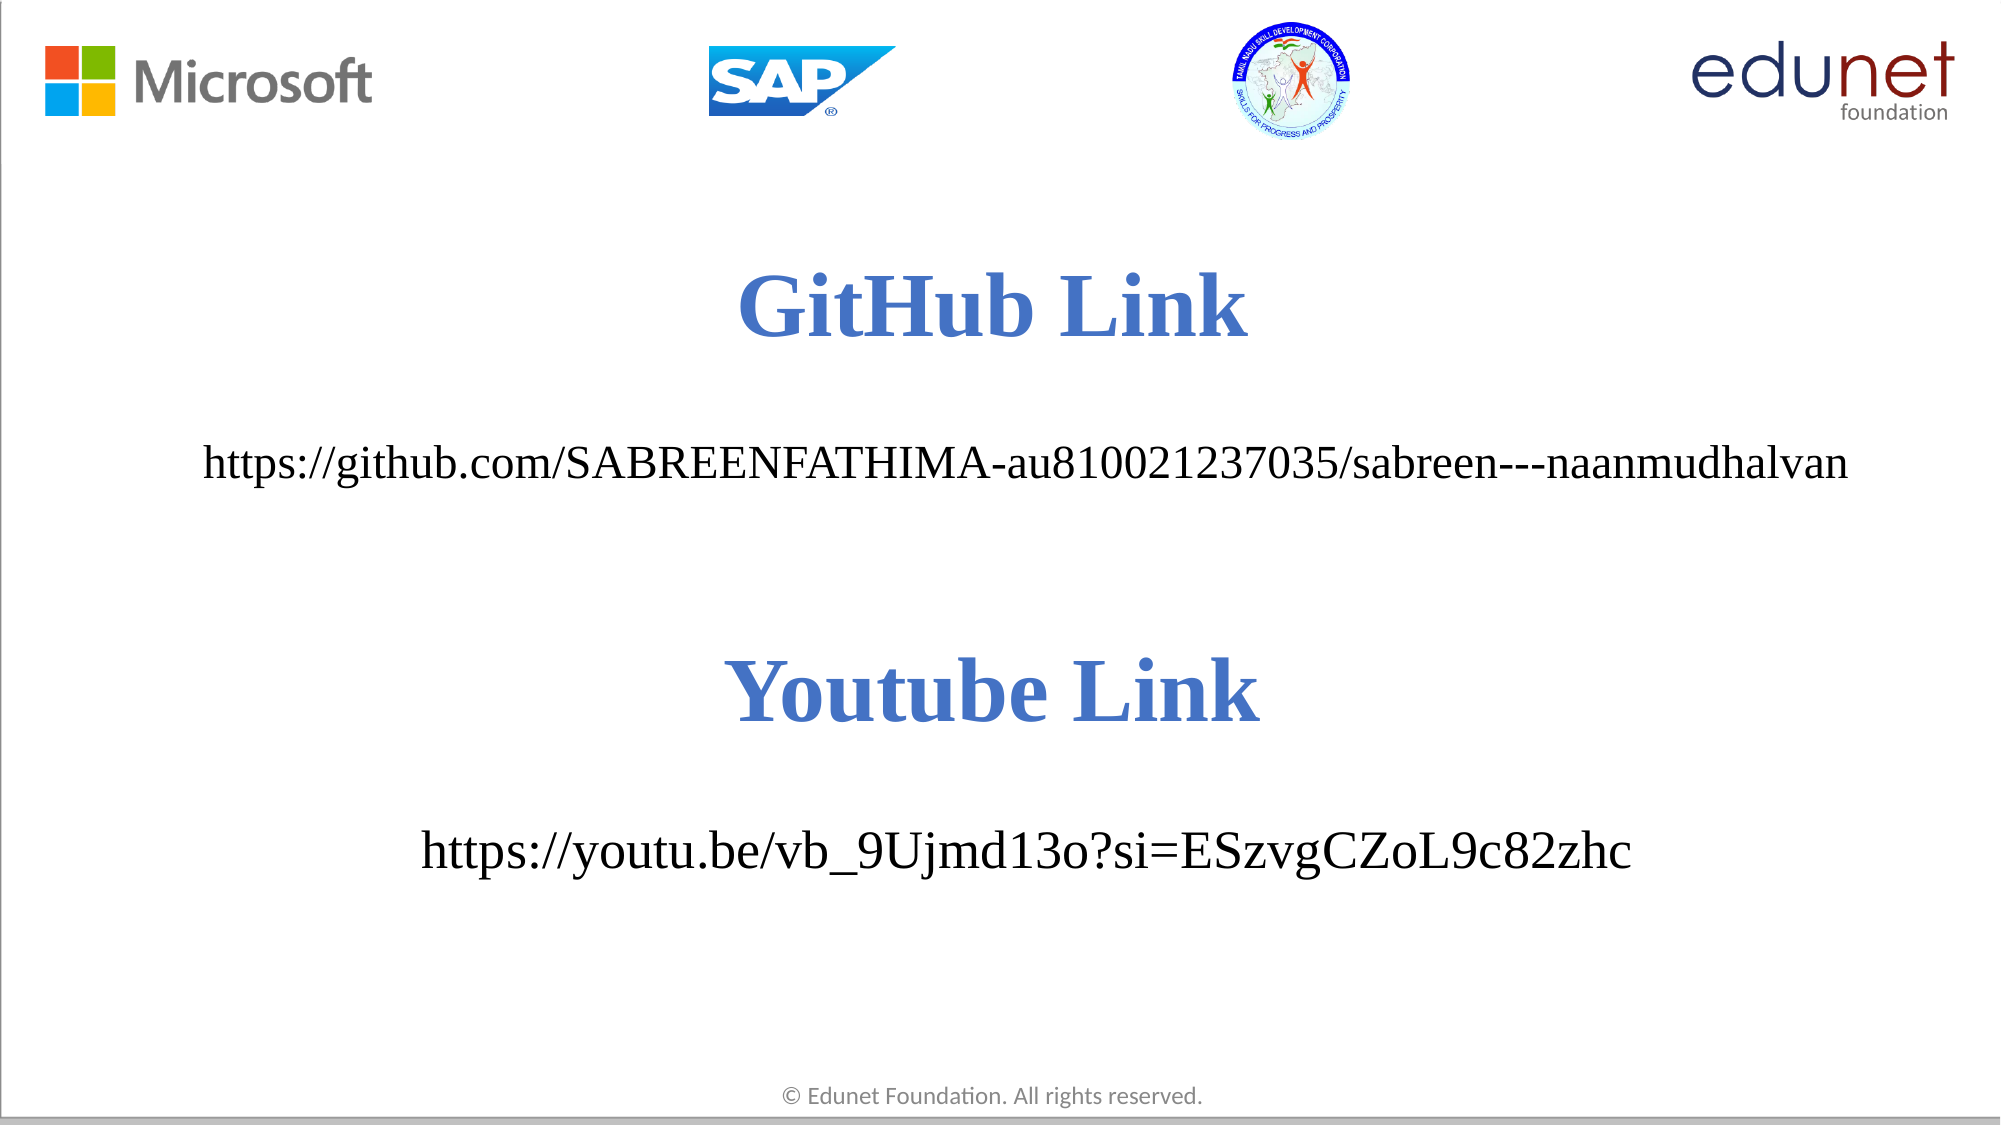

# GitHub Link
https://github.com/SABREENFATHIMA-au810021237035/sabreen---naanmudhalvan
Youtube Link
https://youtu.be/vb_9Ujmd13o?si=ESzvgCZoL9c82zhc
© Edunet Foundation. All rights reserved.